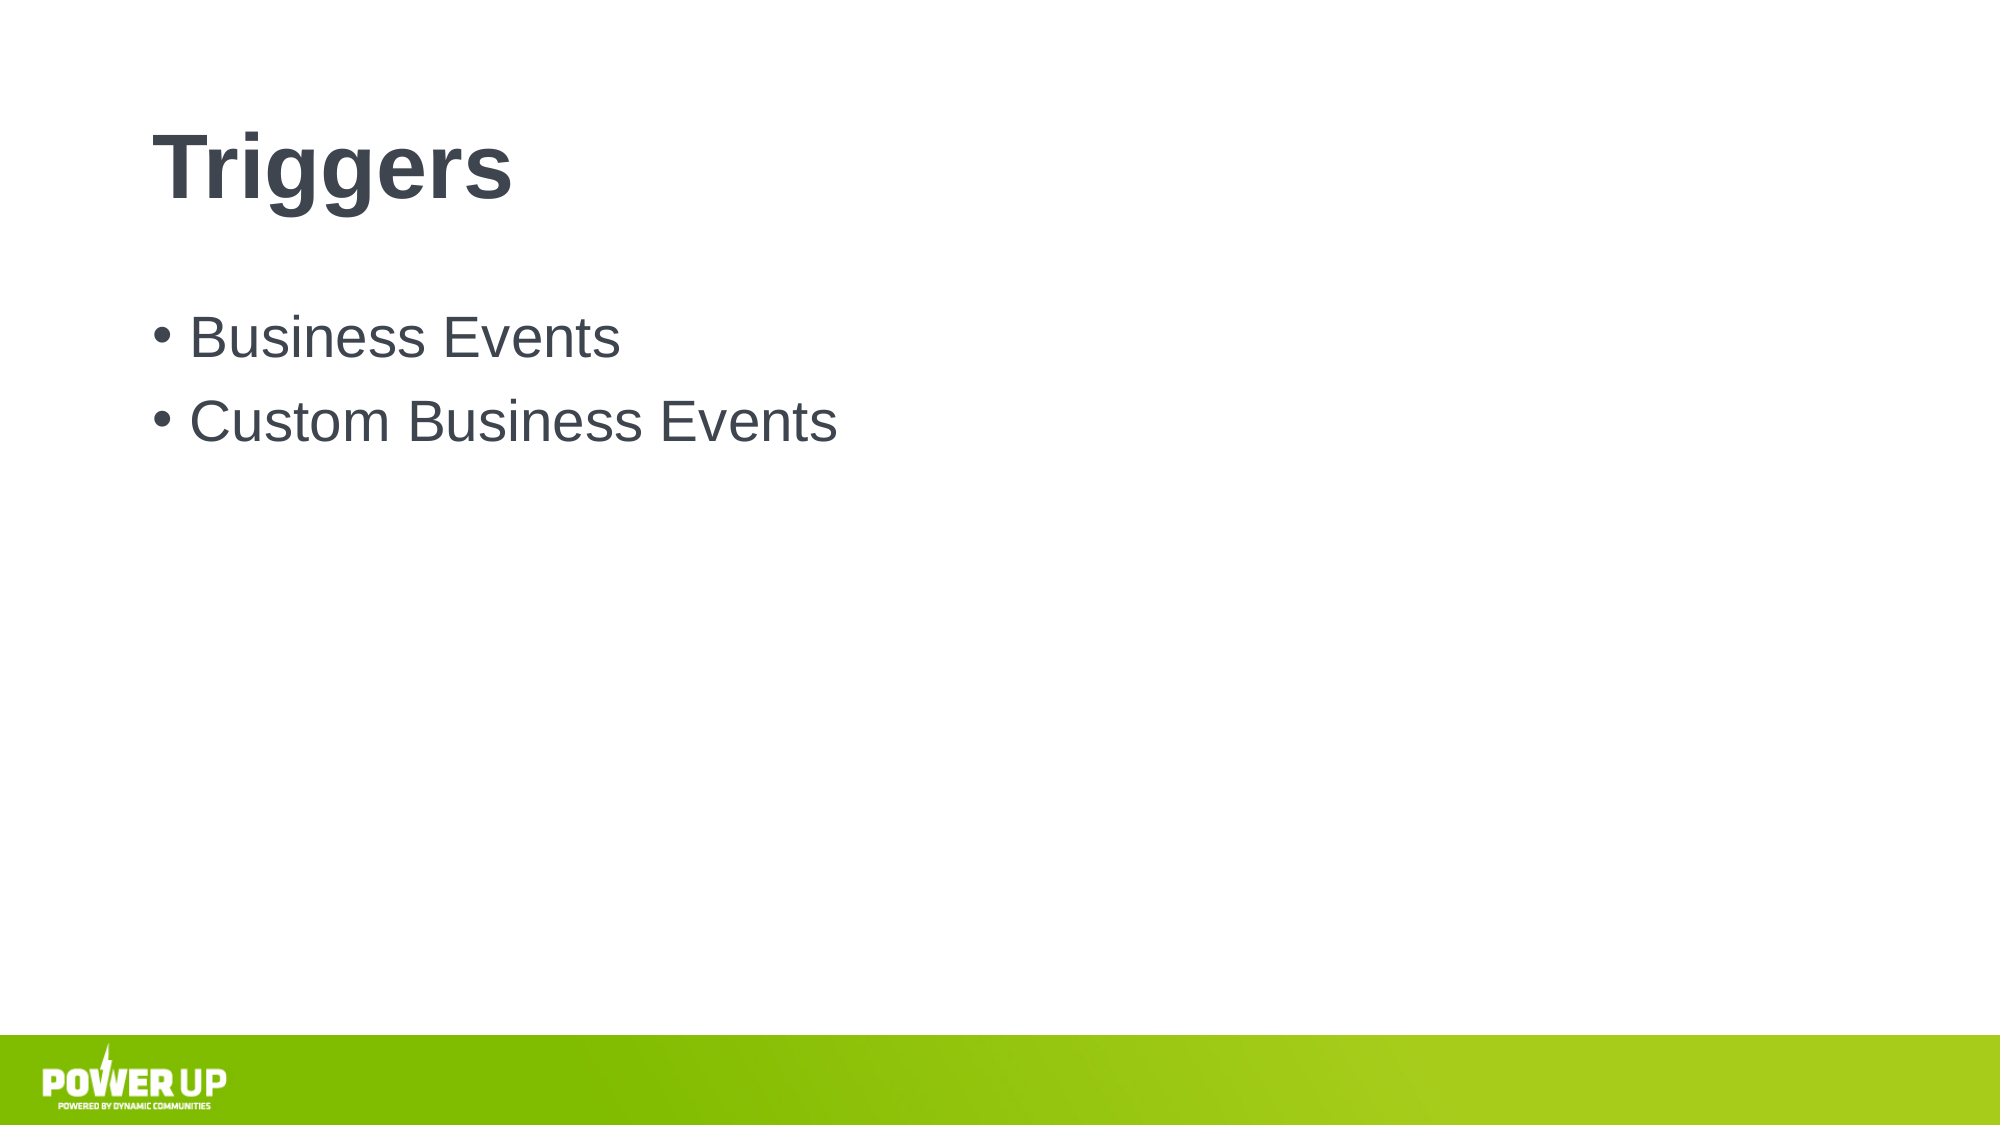

# Triggers
Business Events
Custom Business Events